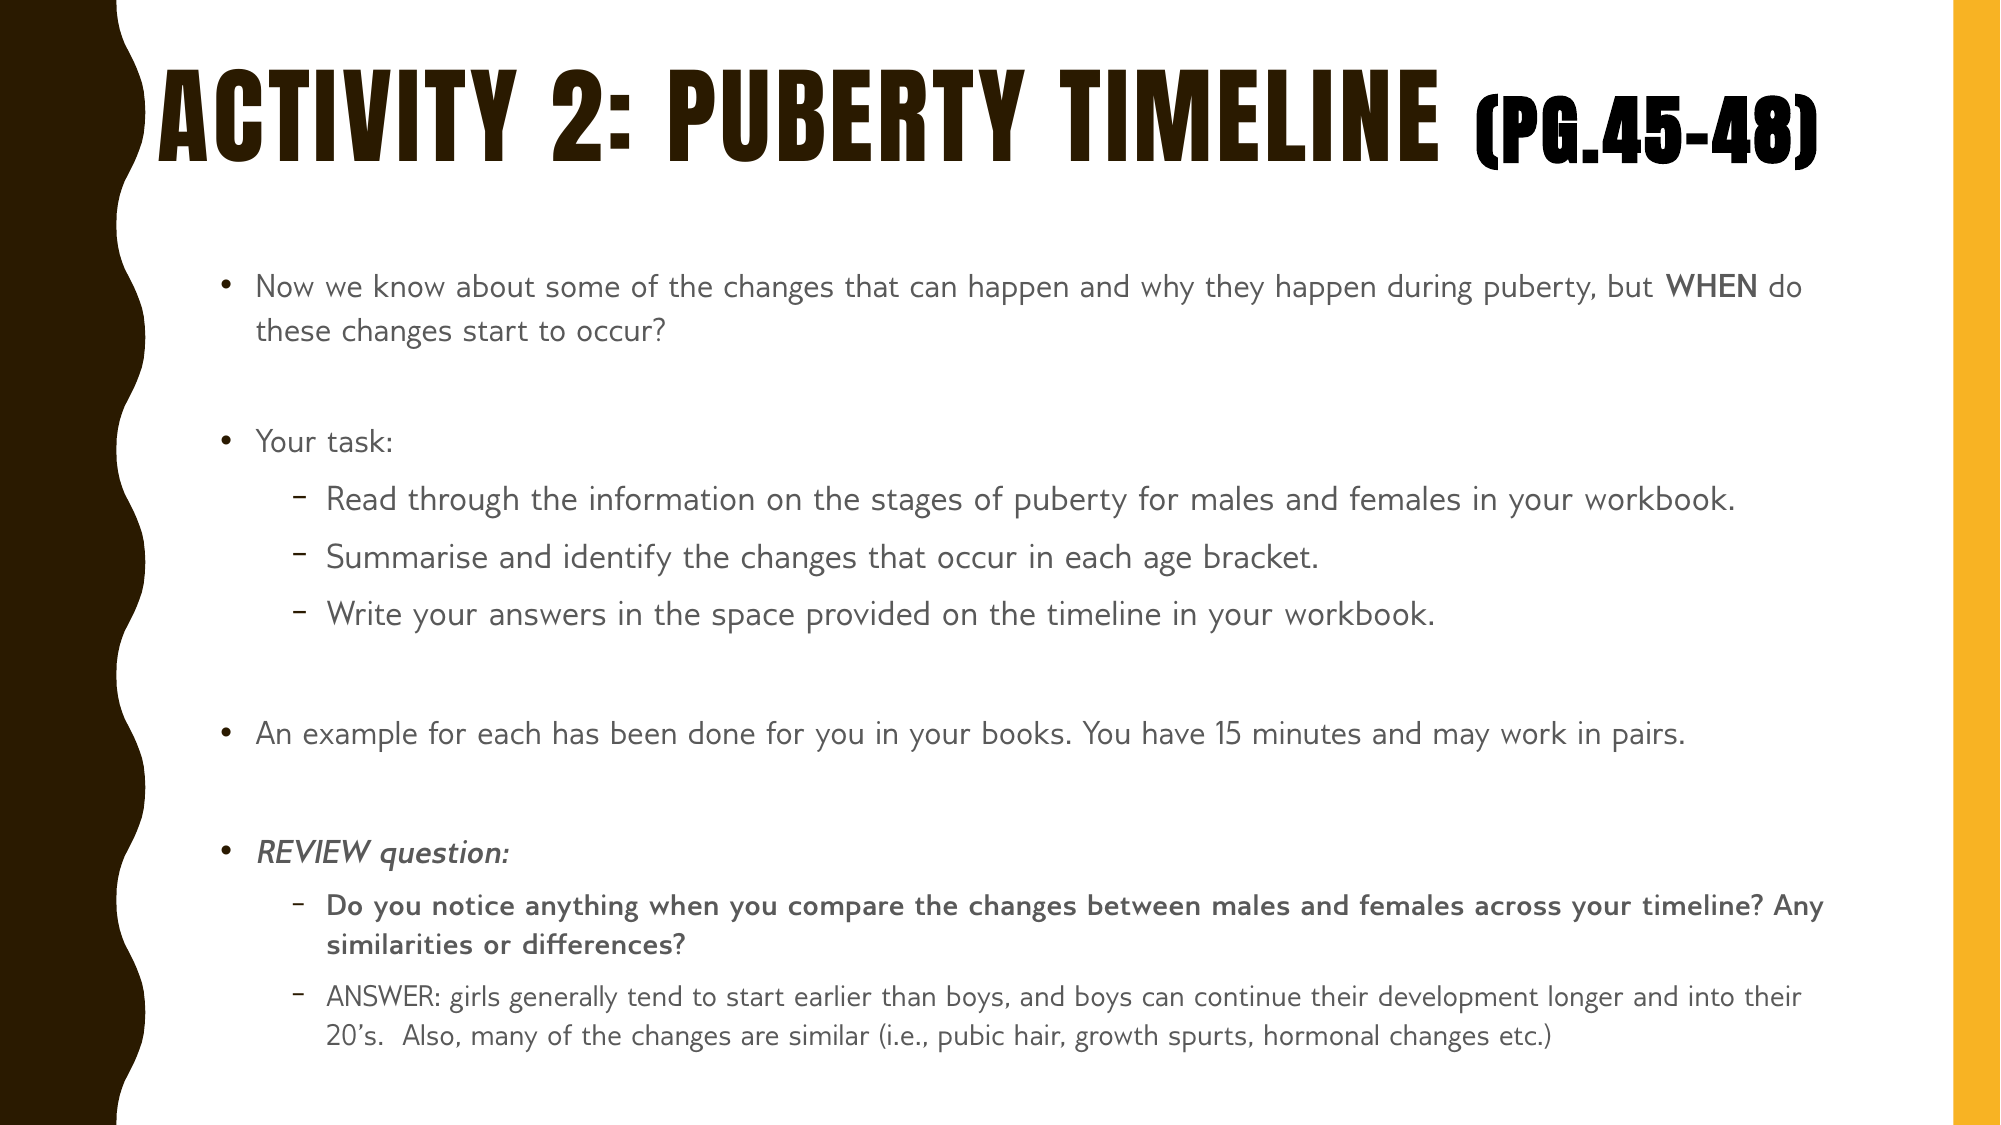

# Activity 2: Puberty Timeline (pg.45-48)
Now we know about some of the changes that can happen and why they happen during puberty, but WHEN do these changes start to occur?

Your task:
Read through the information on the stages of puberty for males and females in your workbook.
Summarise and identify the changes that occur in each age bracket.
Write your answers in the space provided on the timeline in your workbook.

An example for each has been done for you in your books. You have 15 minutes and may work in pairs.

REVIEW question:
Do you notice anything when you compare the changes between males and females across your timeline? Any similarities or differences?
ANSWER: girls generally tend to start earlier than boys, and boys can continue their development longer and into their 20’s.  Also, many of the changes are similar (i.e., pubic hair, growth spurts, hormonal changes etc.)